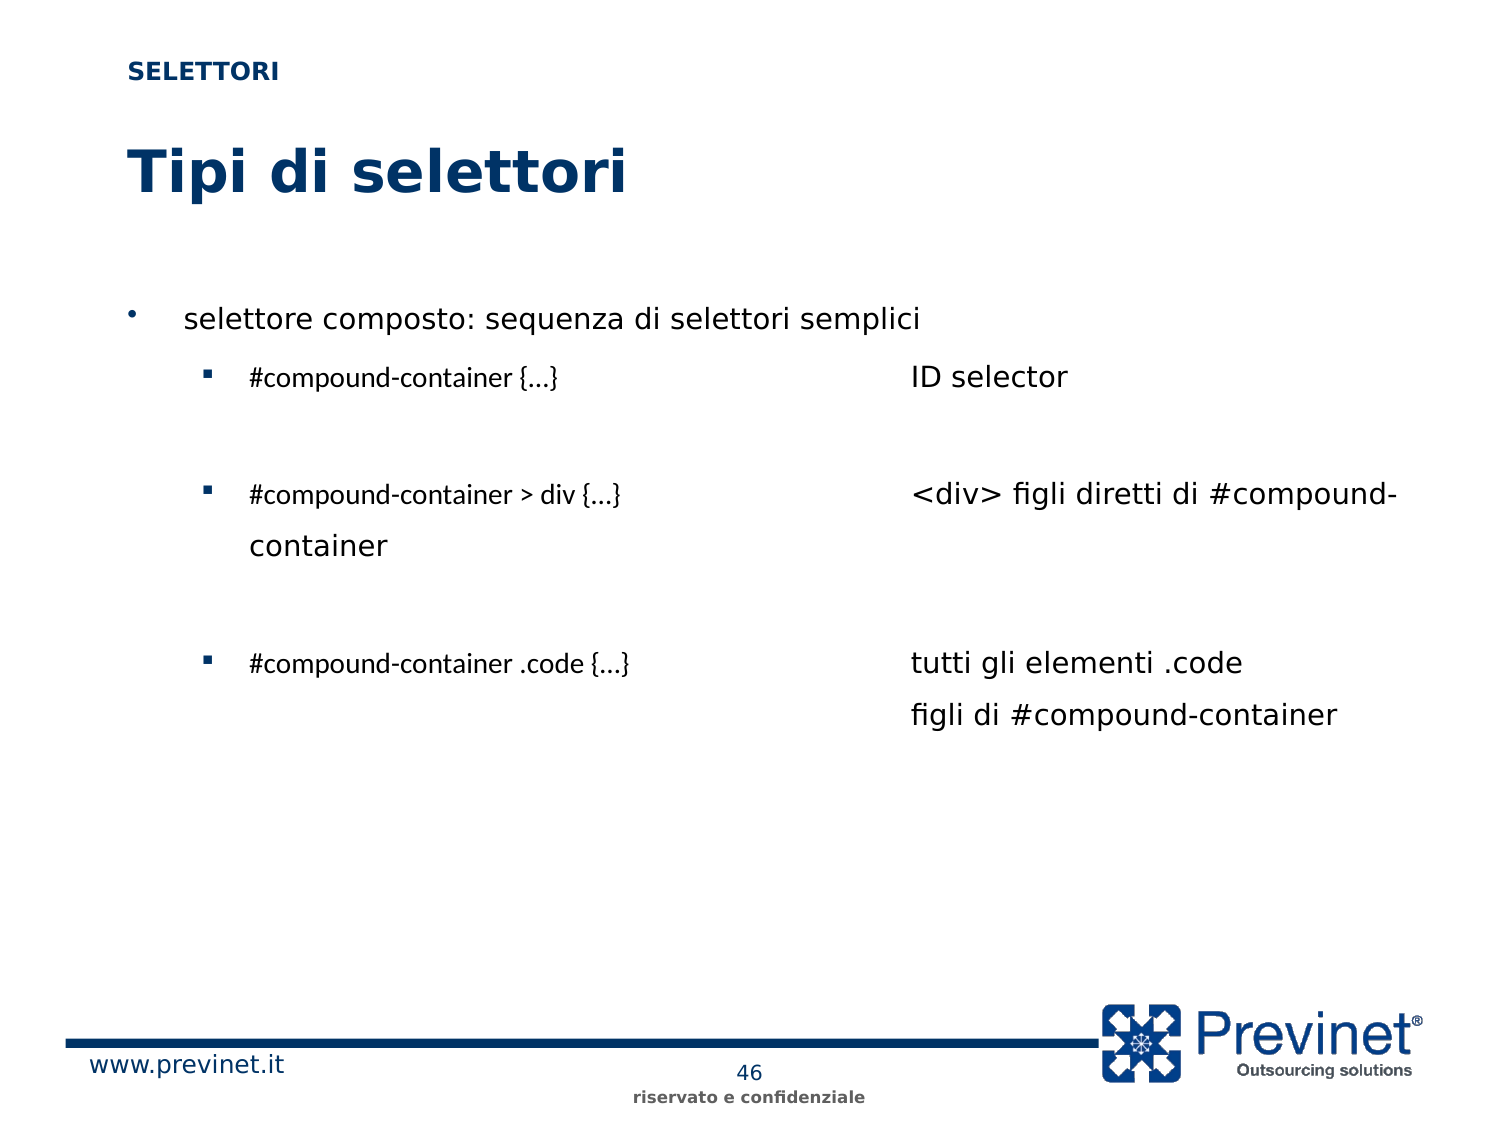

Selettori
# Tipi di selettori
selettore composto: sequenza di selettori semplici
#compound-container {…}	ID selector

#compound-container > div {…}	<div> figli diretti di #compound-container

#compound-container .code {…} 	tutti gli elementi .code
	figli di #compound-container